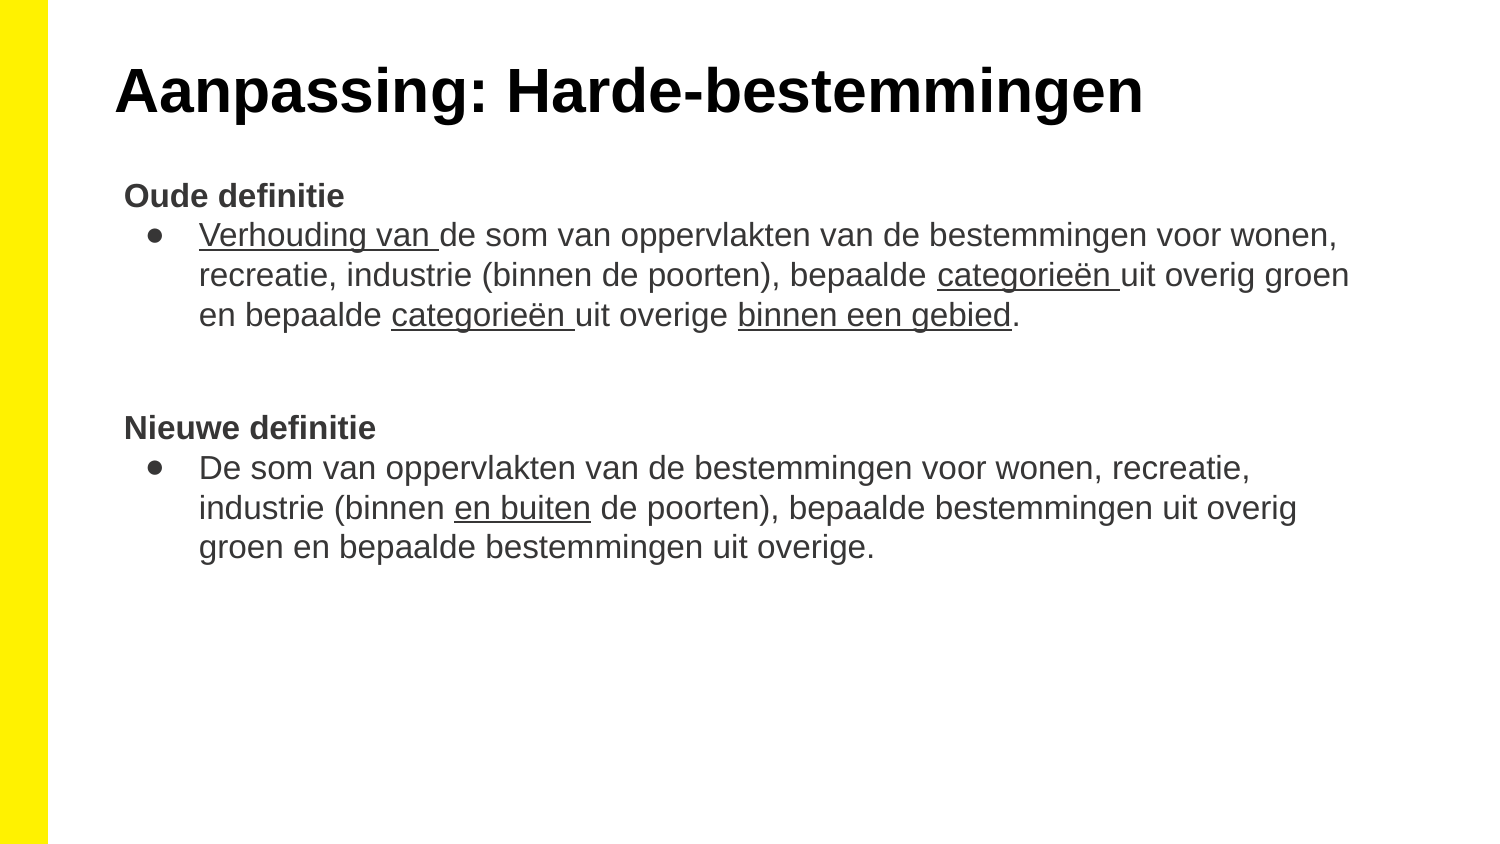

Aanpassing: Harde-bestemmingen
Oude definitie
Verhouding van de som van oppervlakten van de bestemmingen voor wonen, recreatie, industrie (binnen de poorten), bepaalde categorieën uit overig groen en bepaalde categorieën uit overige binnen een gebied.
Nieuwe definitie
De som van oppervlakten van de bestemmingen voor wonen, recreatie, industrie (binnen en buiten de poorten), bepaalde bestemmingen uit overig groen en bepaalde bestemmingen uit overige.